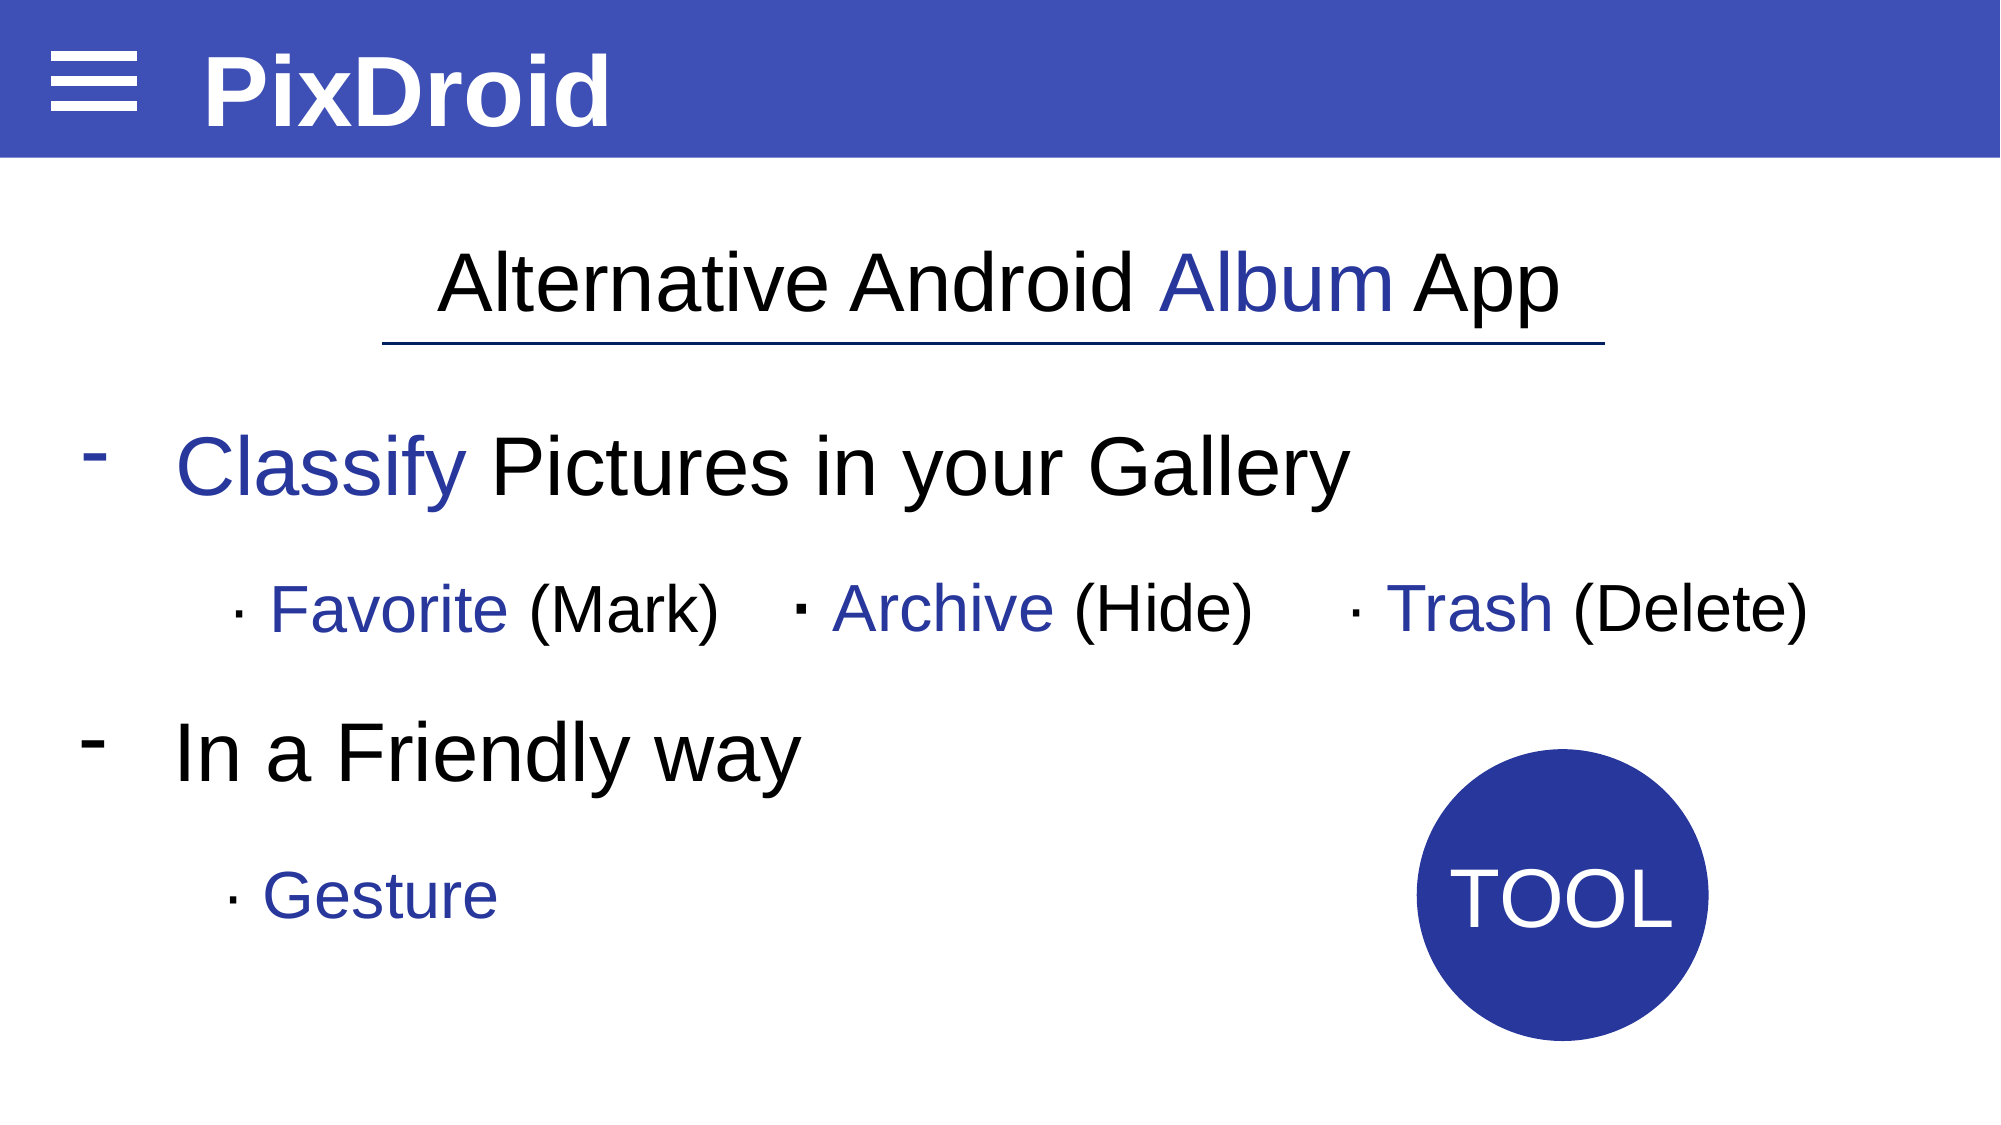

PixDroid
Alternative Android Album App
Classify Pictures in your Gallery
· Archive (Hide)
· Trash (Delete)
· Favorite (Mark)
In a Friendly way

TOOL
· Gesture